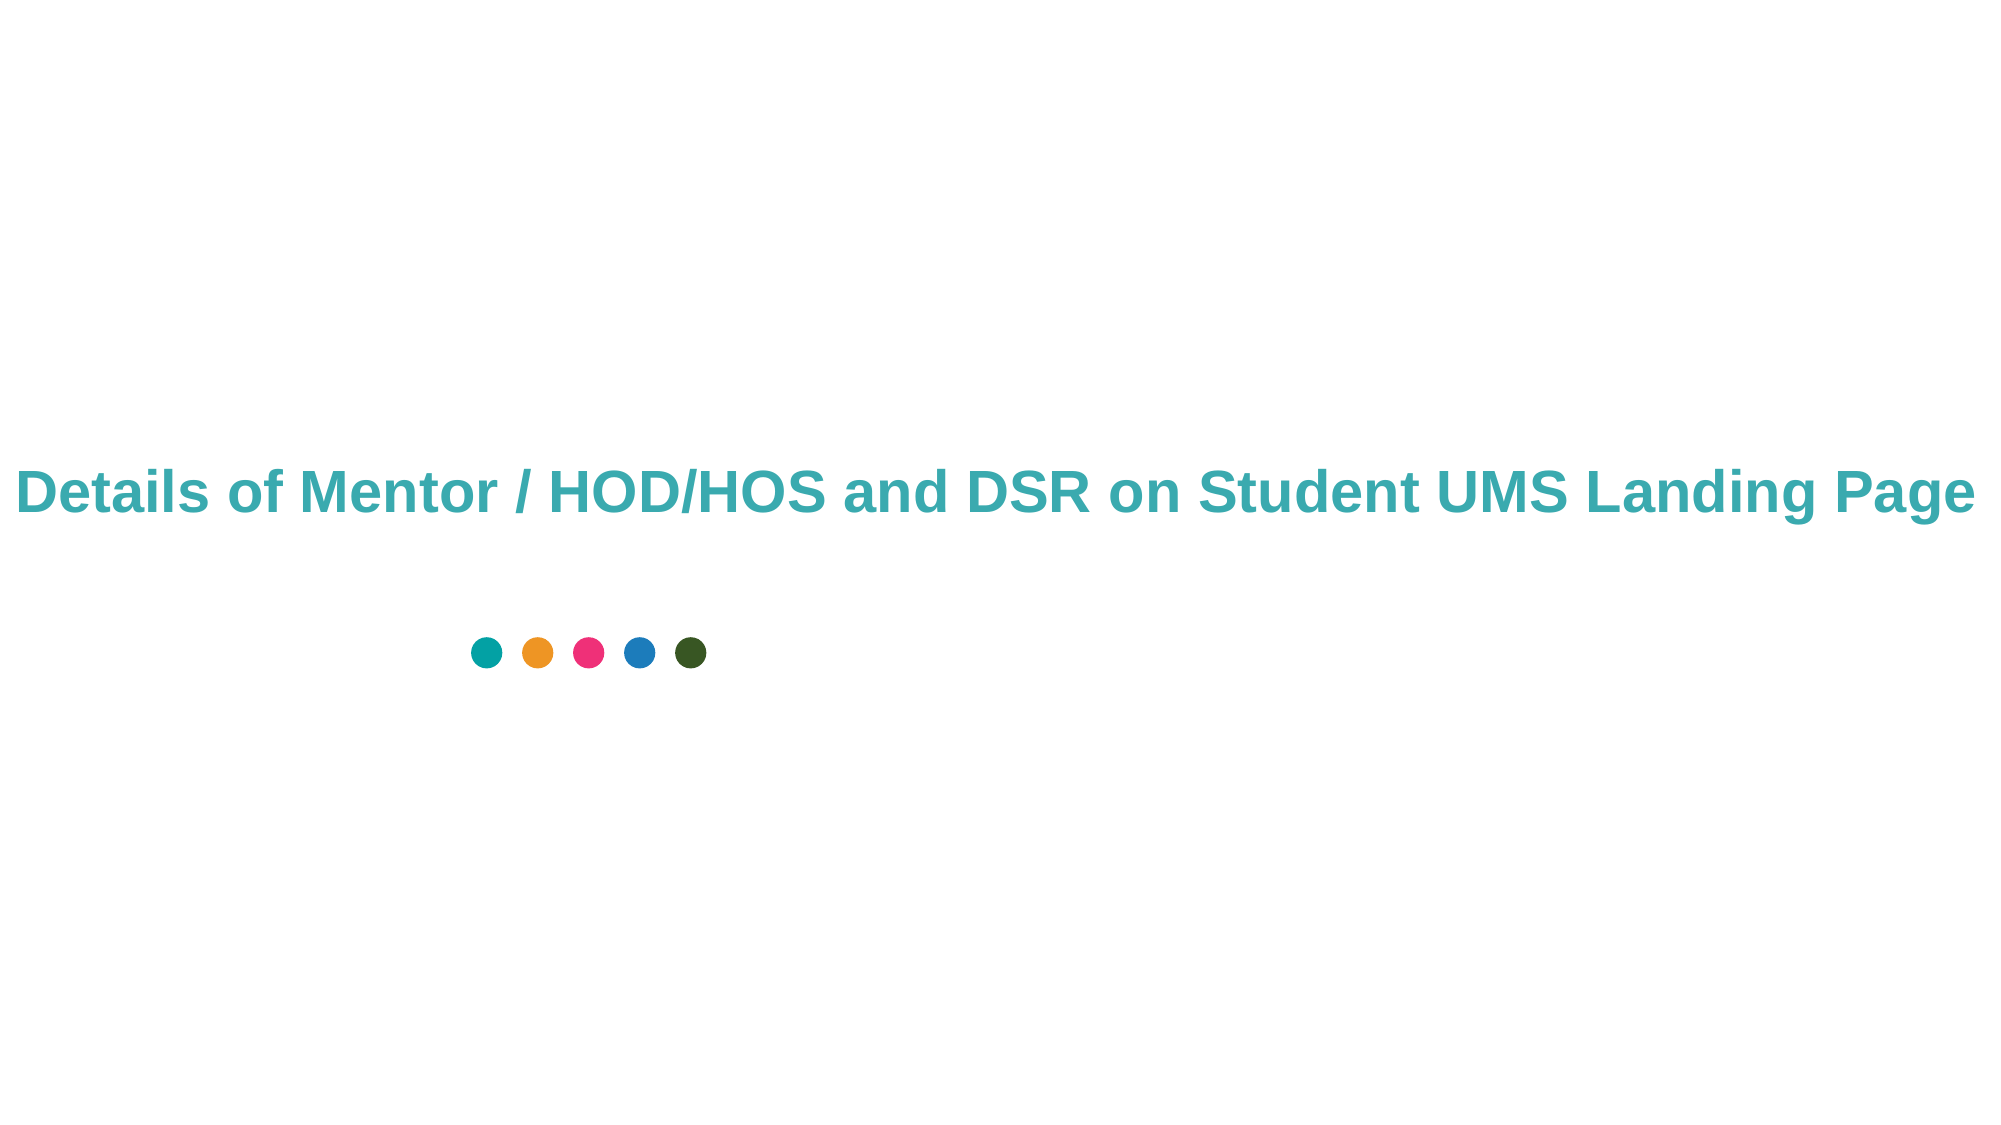

# Details of Mentor / HOD/HOS and DSR on Student UMS Landing Page